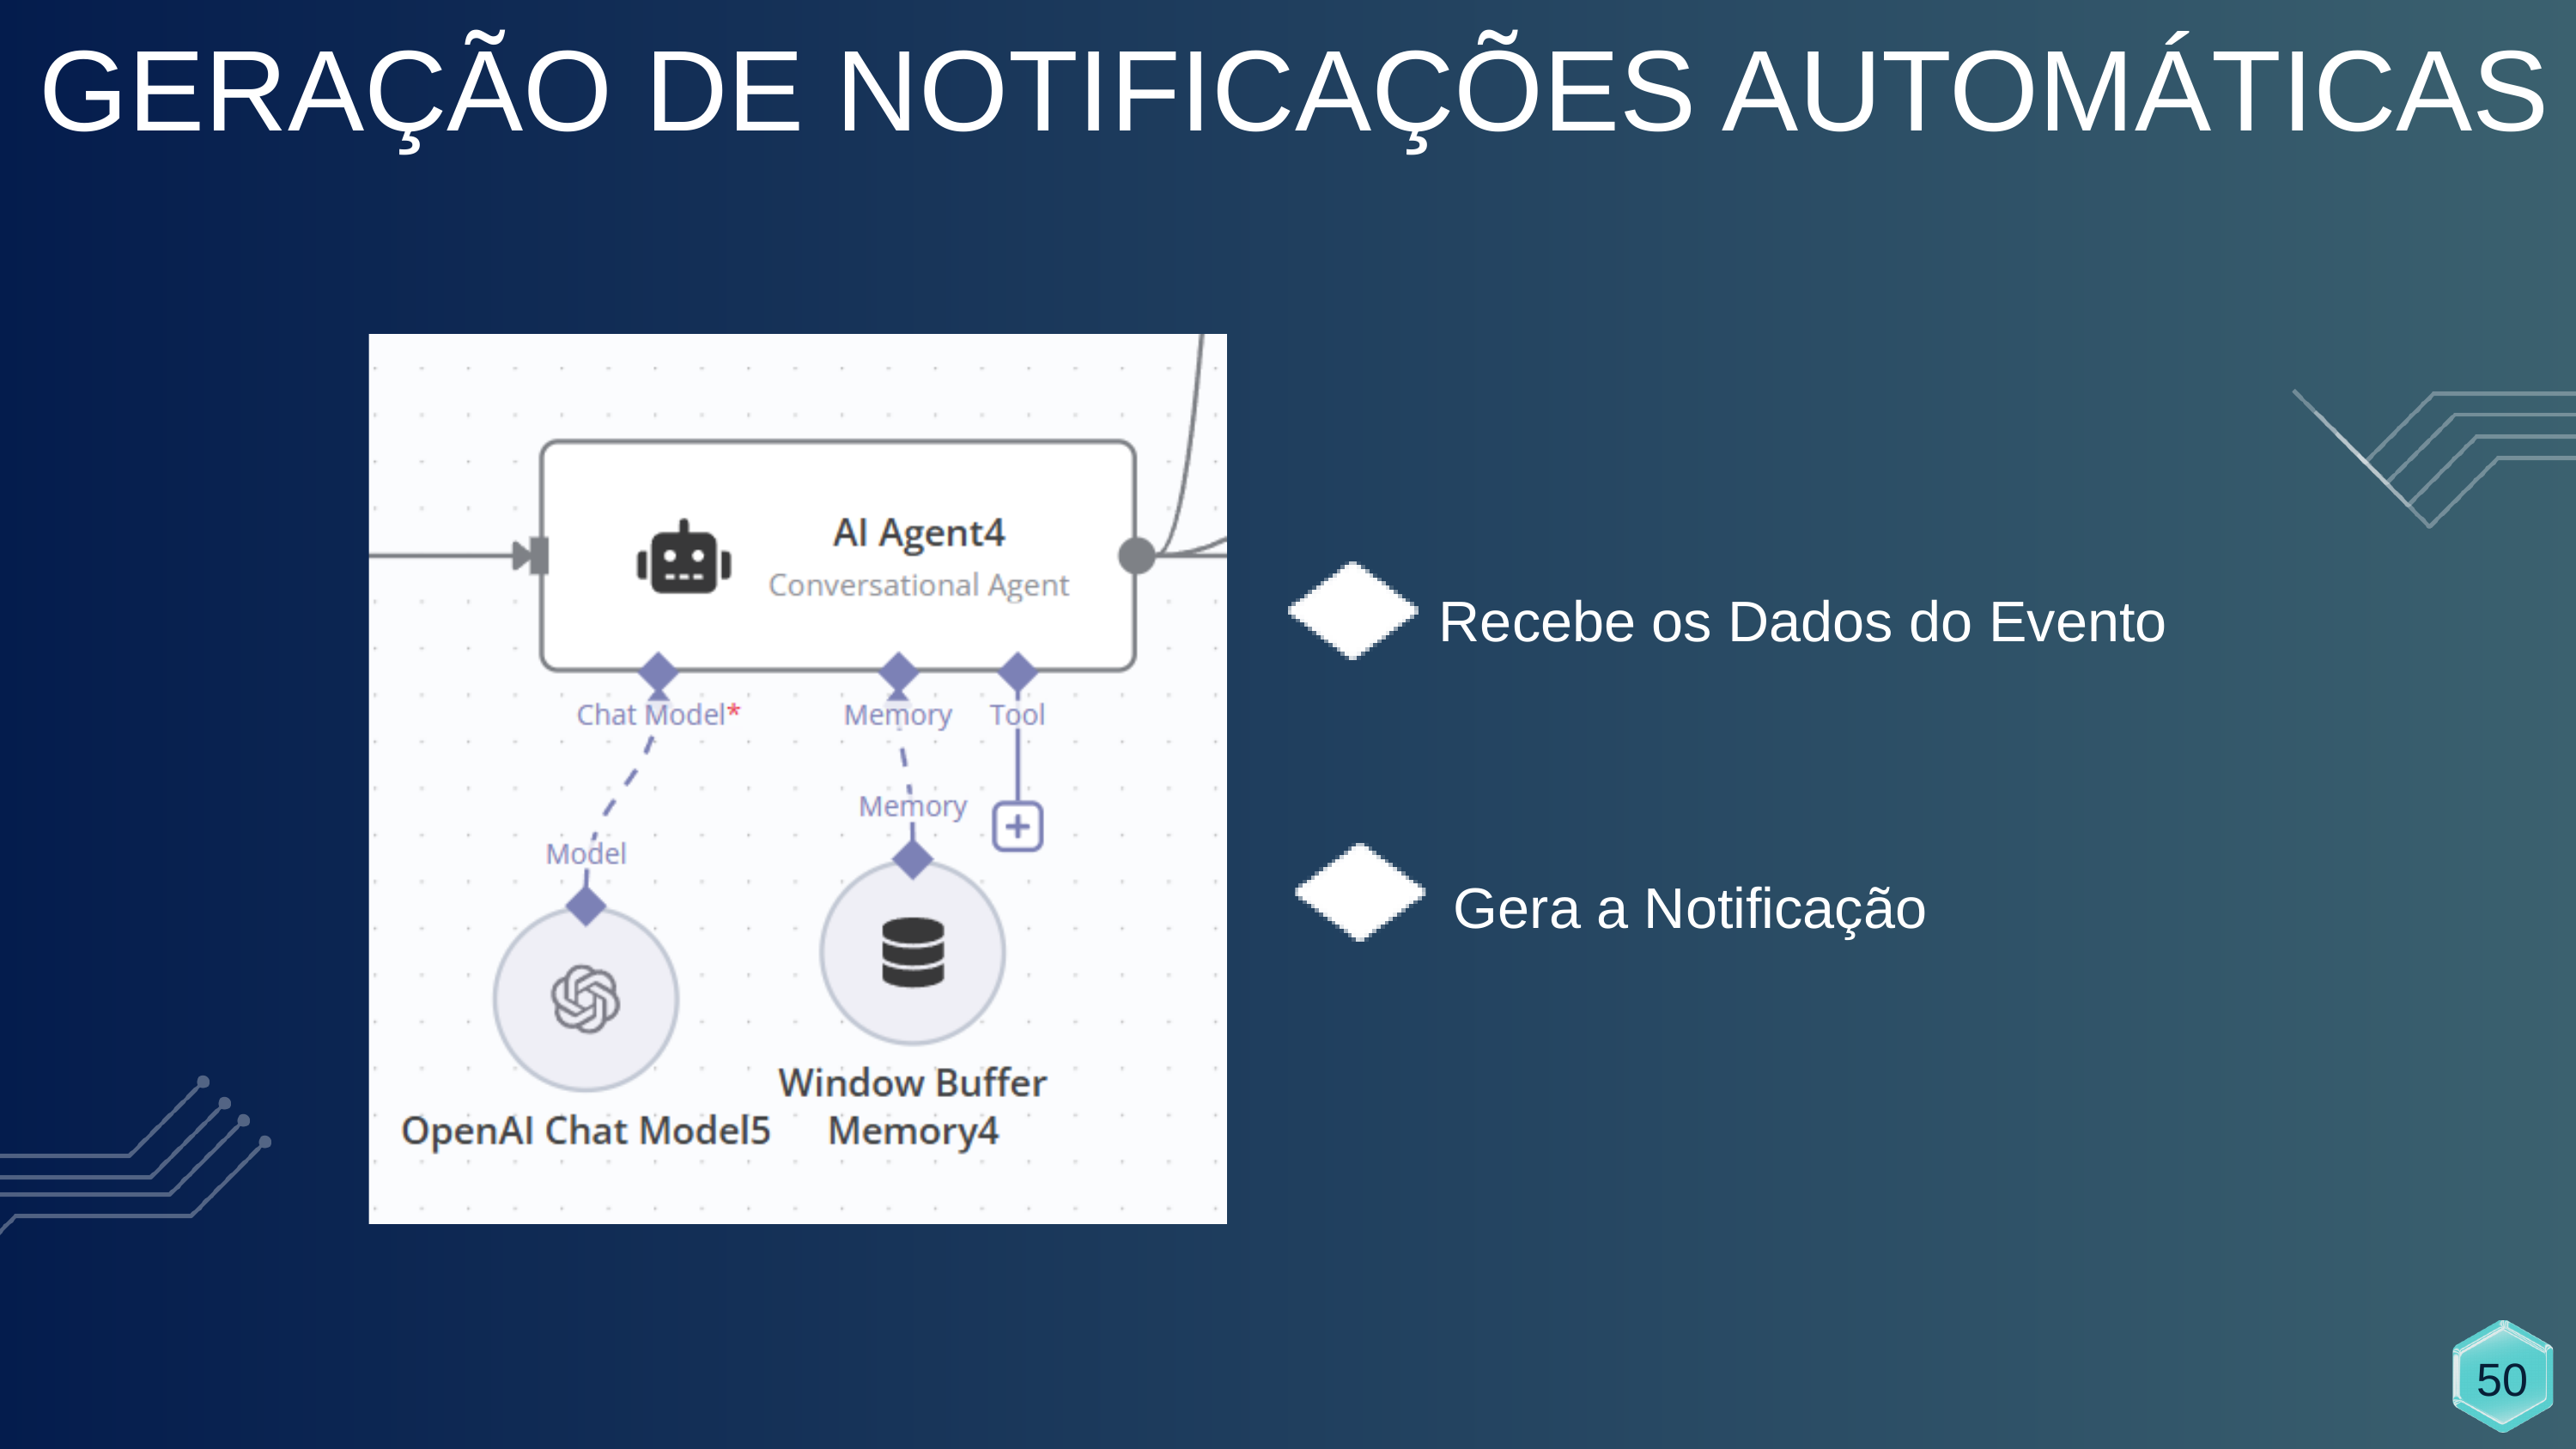

GERAÇÃO DE NOTIFICAÇÕES AUTOMÁTICAS

Recebe os Dados do Evento

Gera a Notificação

50